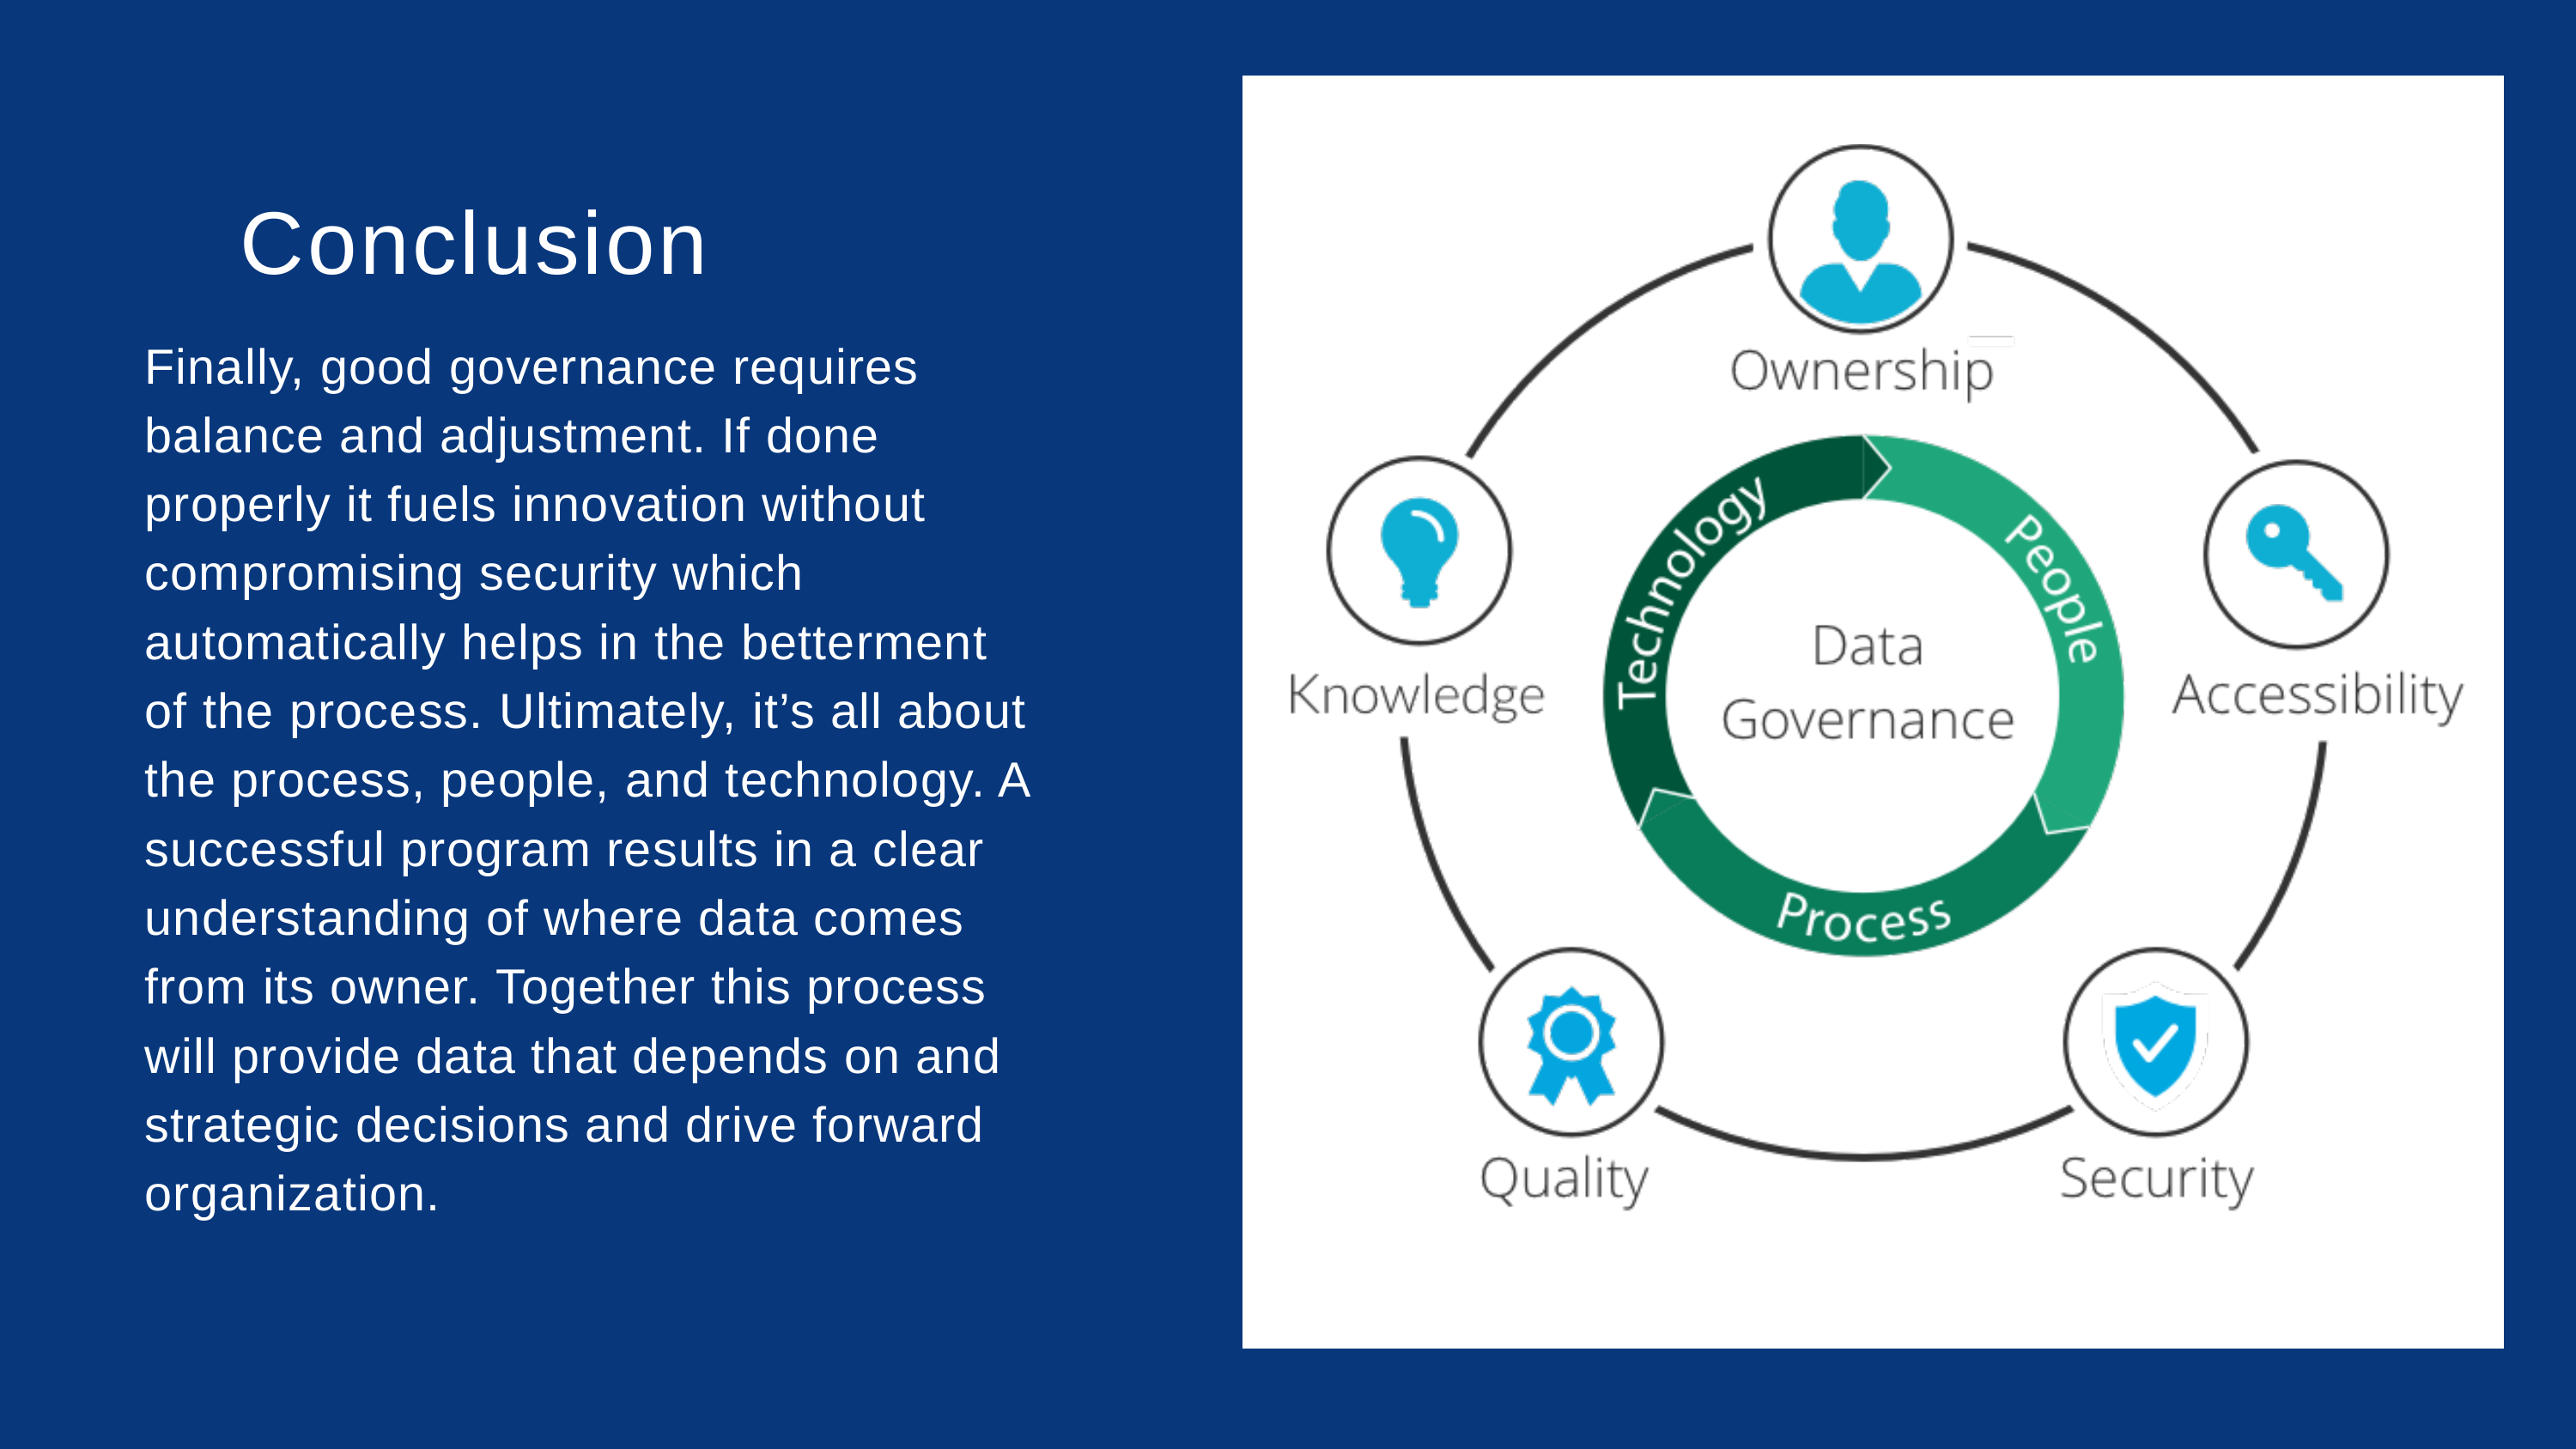

Conclusion
Finally, good governance requires balance and adjustment. If done properly it fuels innovation without compromising security which automatically helps in the betterment of the process. Ultimately, it’s all about the process, people, and technology. A successful program results in a clear understanding of where data comes from its owner. Together this process will provide data that depends on and strategic decisions and drive forward organization.